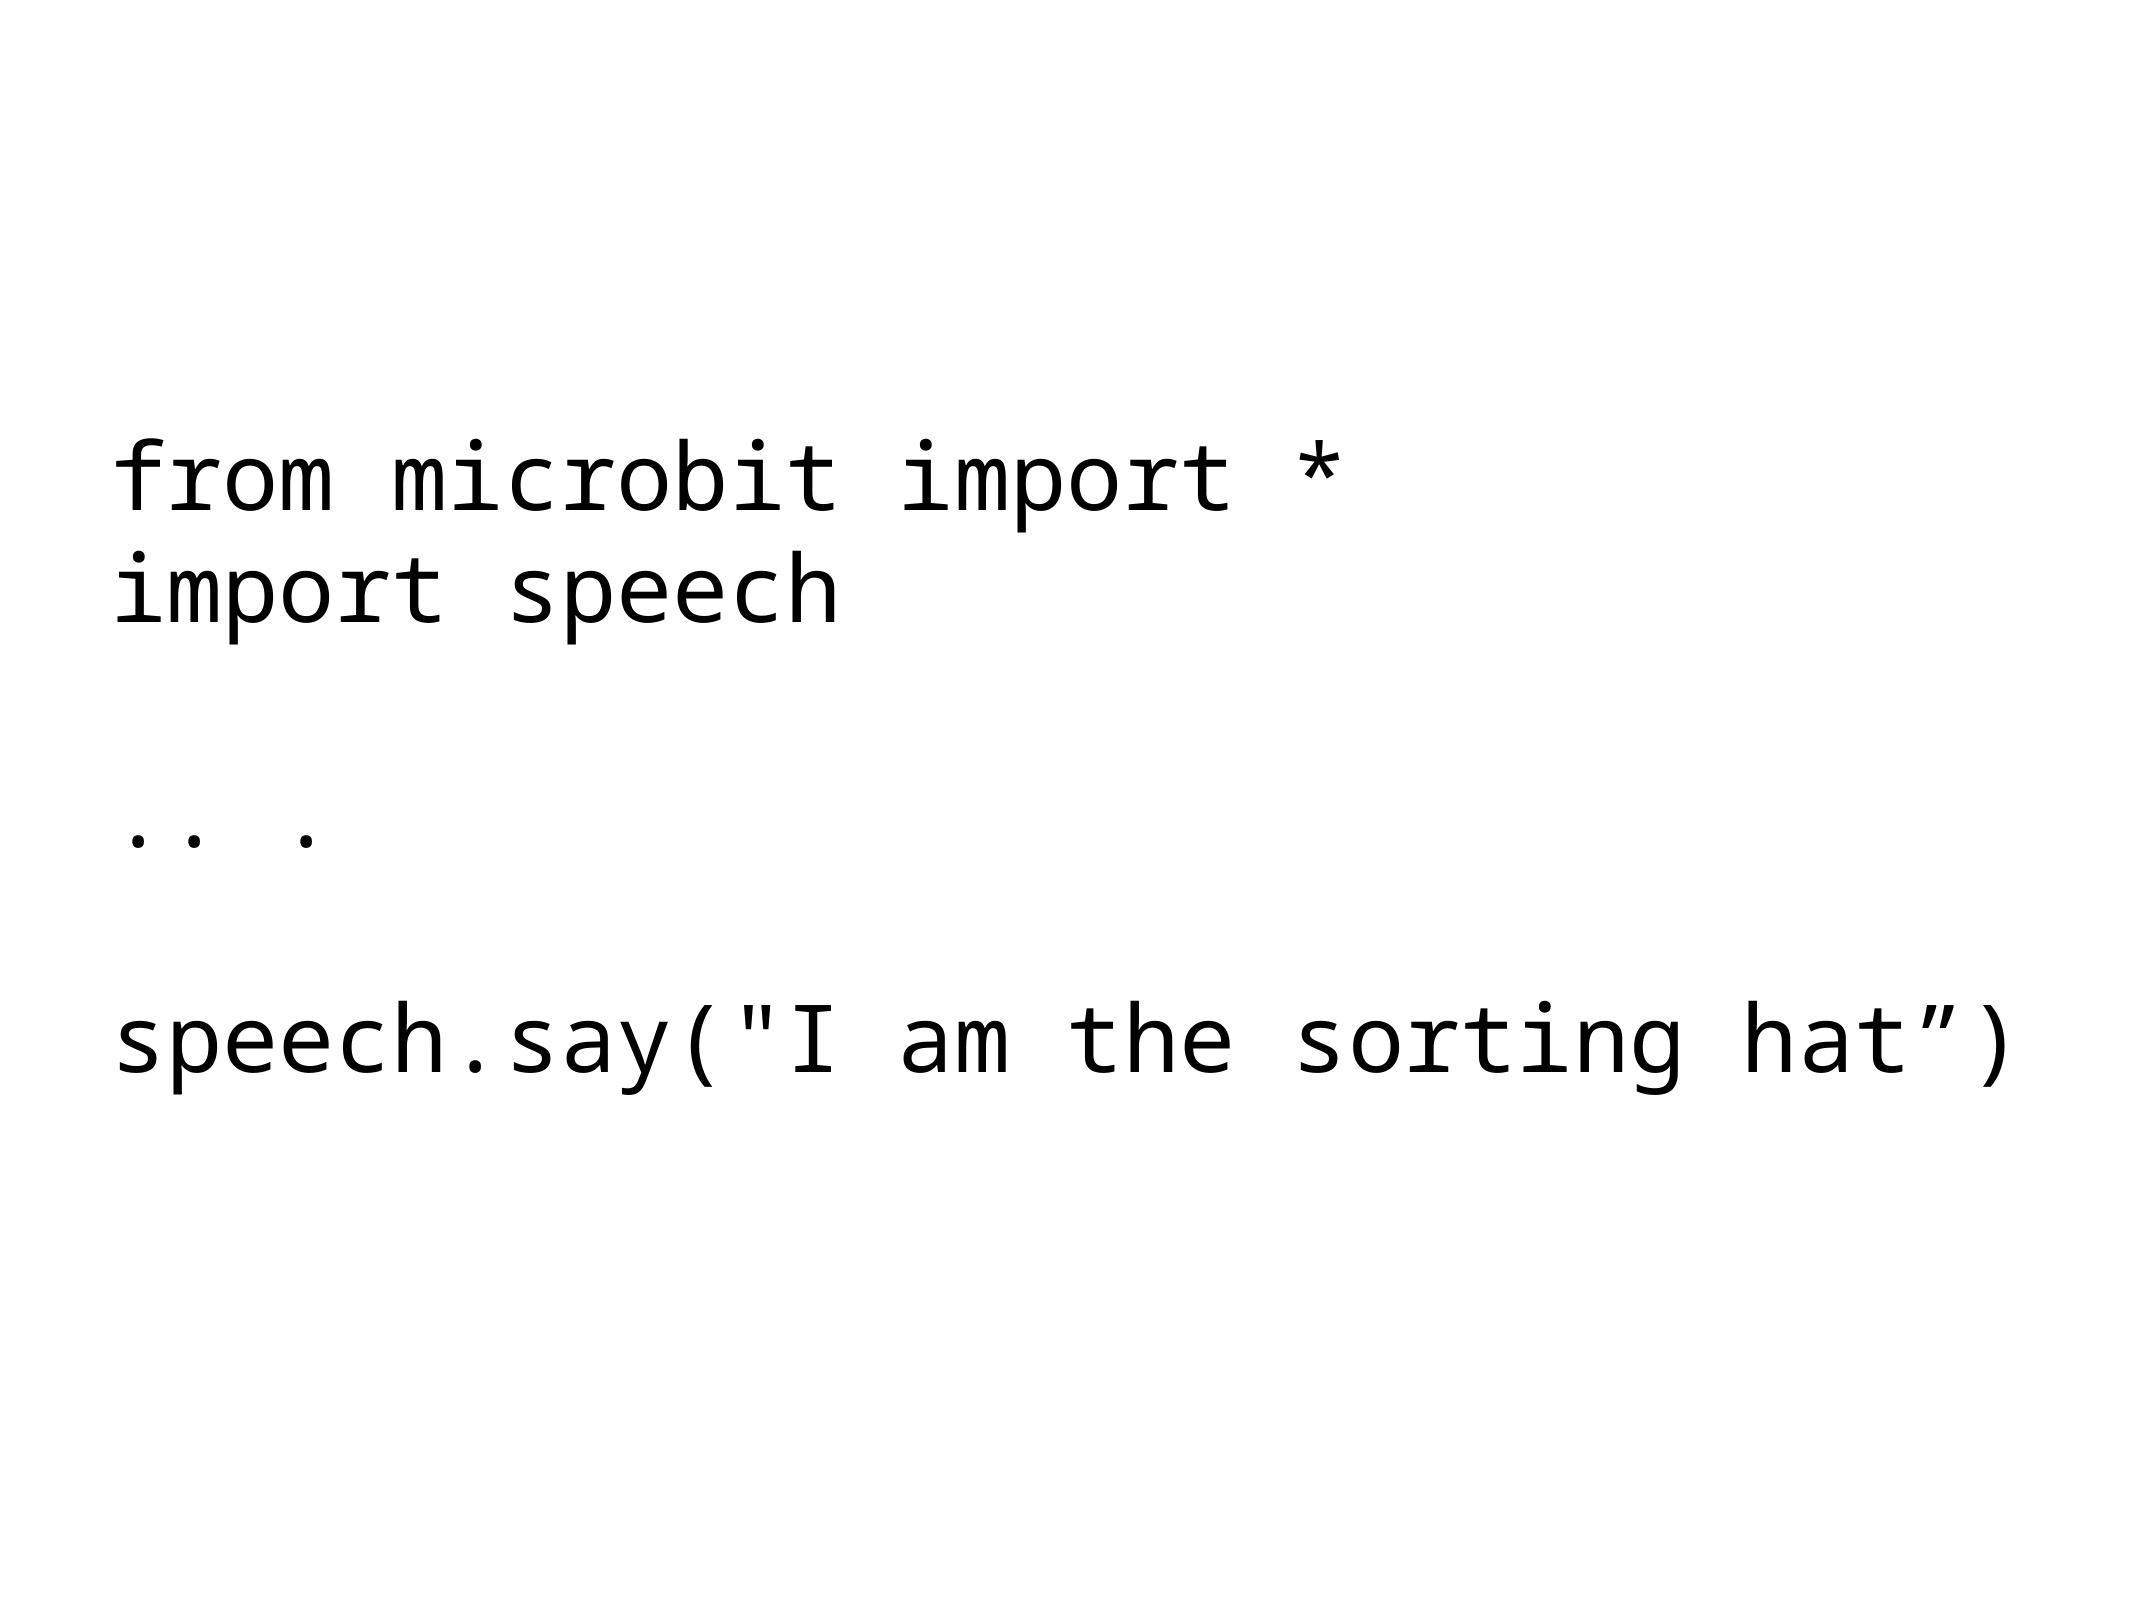

from microbit import *
import speech

.. .

speech.say("I am the sorting hat”)